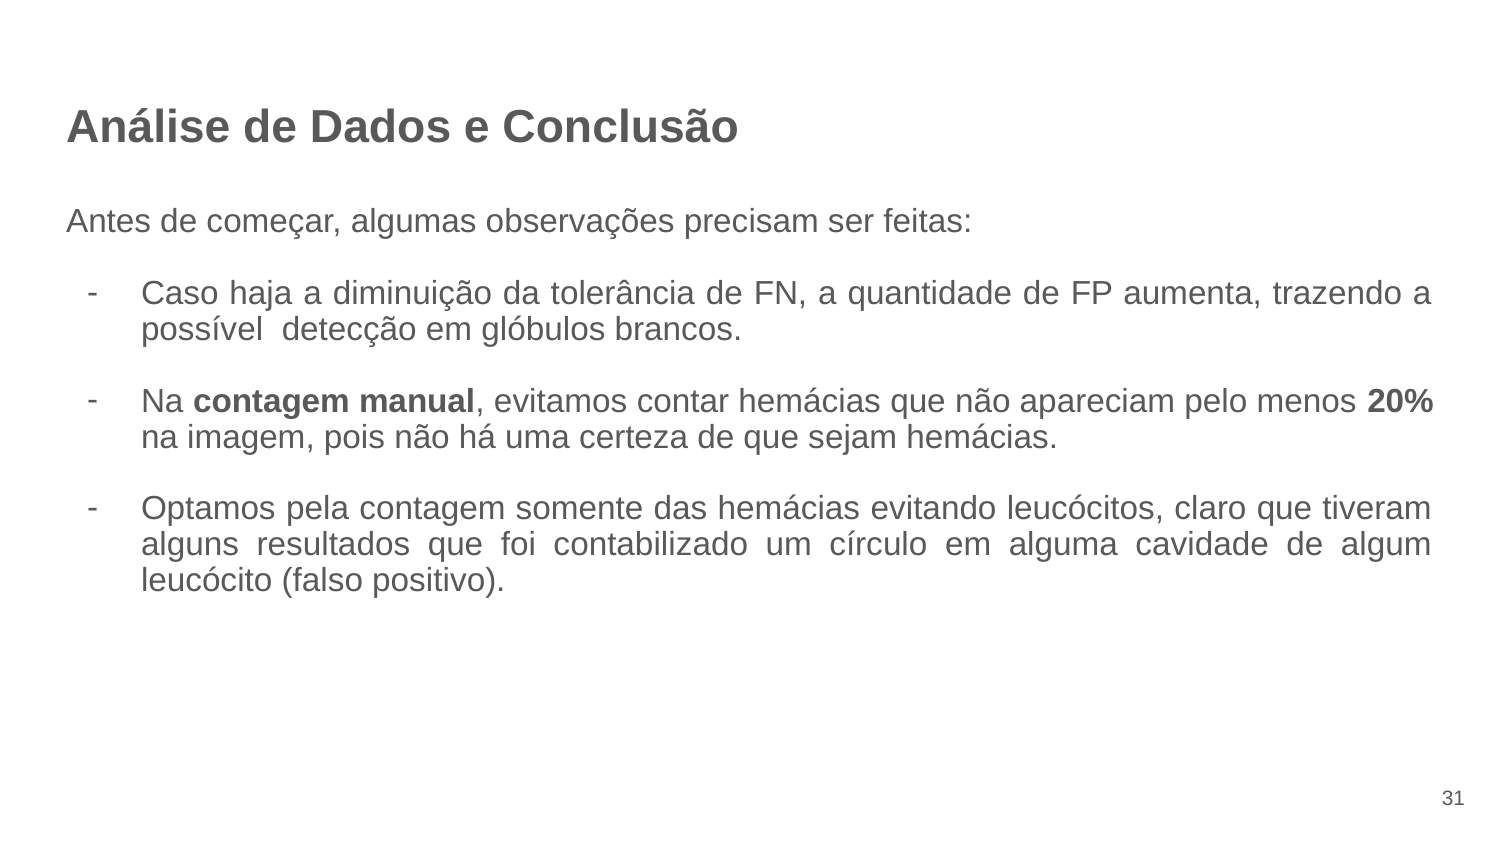

# Análise de Dados e Conclusão
Antes de começar, algumas observações precisam ser feitas:

Caso haja a diminuição da tolerância de FN, a quantidade de FP aumenta, trazendo a possível  detecção em glóbulos brancos.

Na contagem manual, evitamos contar hemácias que não apareciam pelo menos 20% na imagem, pois não há uma certeza de que sejam hemácias.

Optamos pela contagem somente das hemácias evitando leucócitos, claro que tiveram alguns resultados que foi contabilizado um círculo em alguma cavidade de algum leucócito (falso positivo).

31